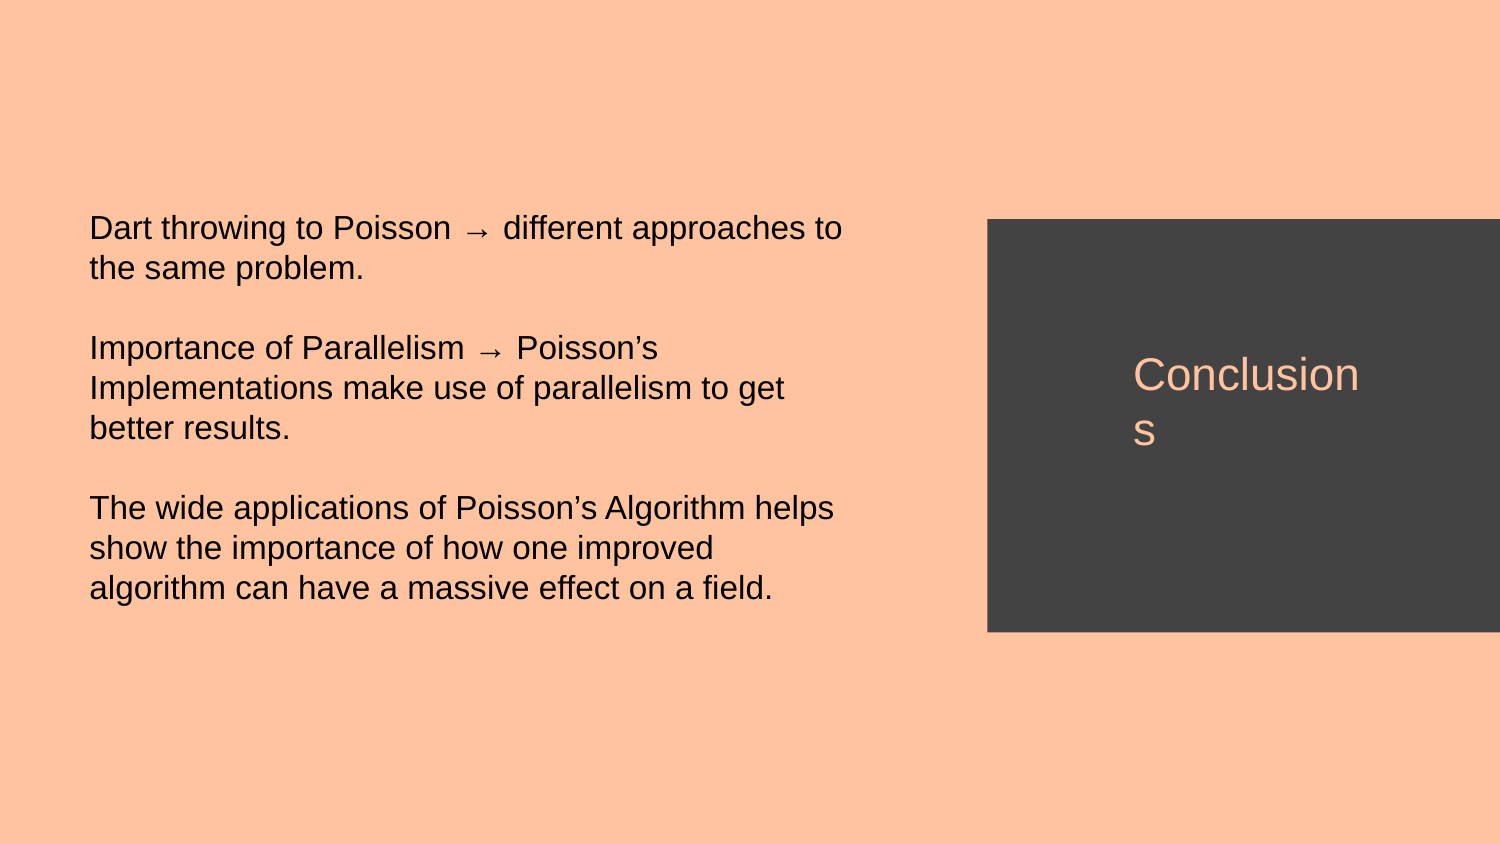

Dart throwing to Poisson → different approaches to the same problem.

Importance of Parallelism → Poisson’s Implementations make use of parallelism to get better results.

The wide applications of Poisson’s Algorithm helps show the importance of how one improved algorithm can have a massive effect on a field.

# Conclusions